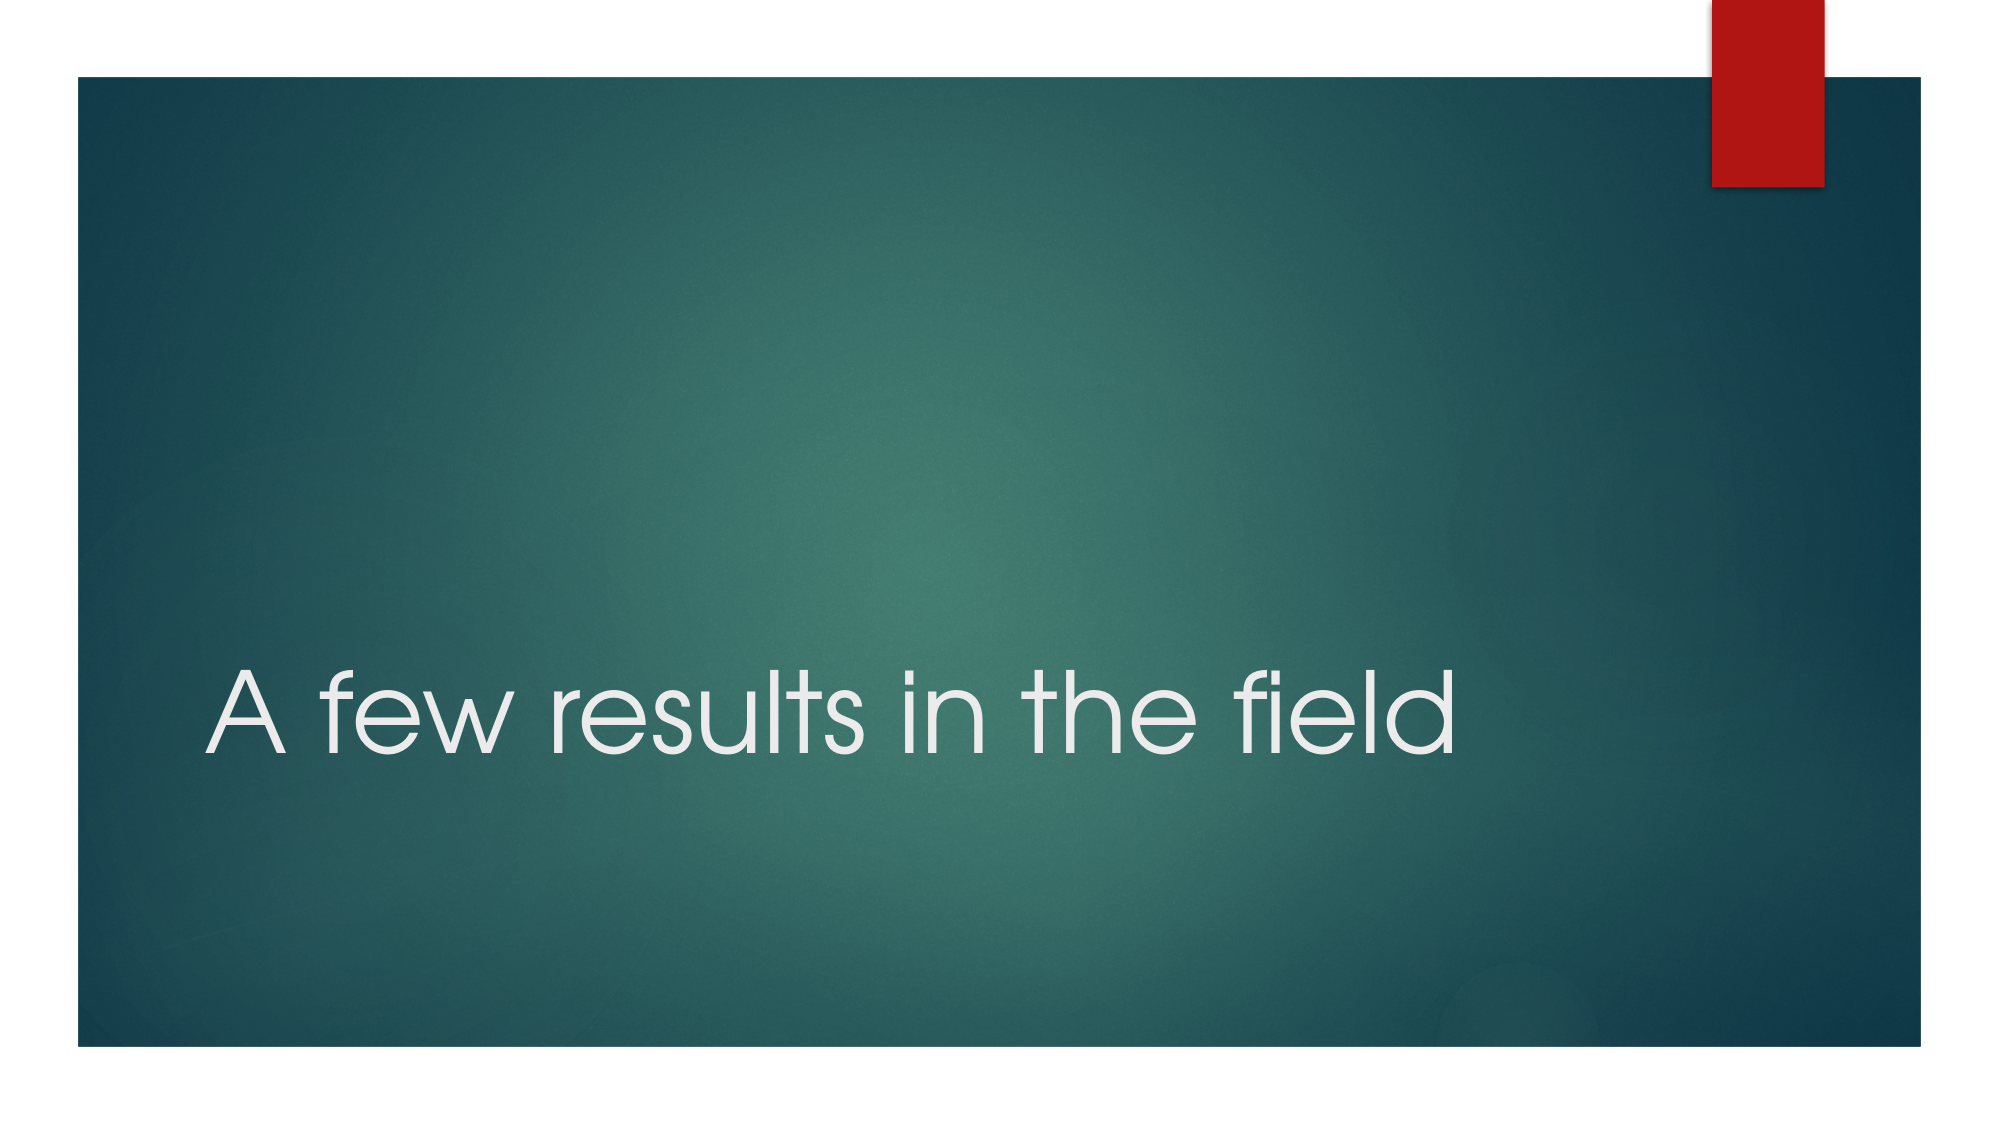

# A few results in the field